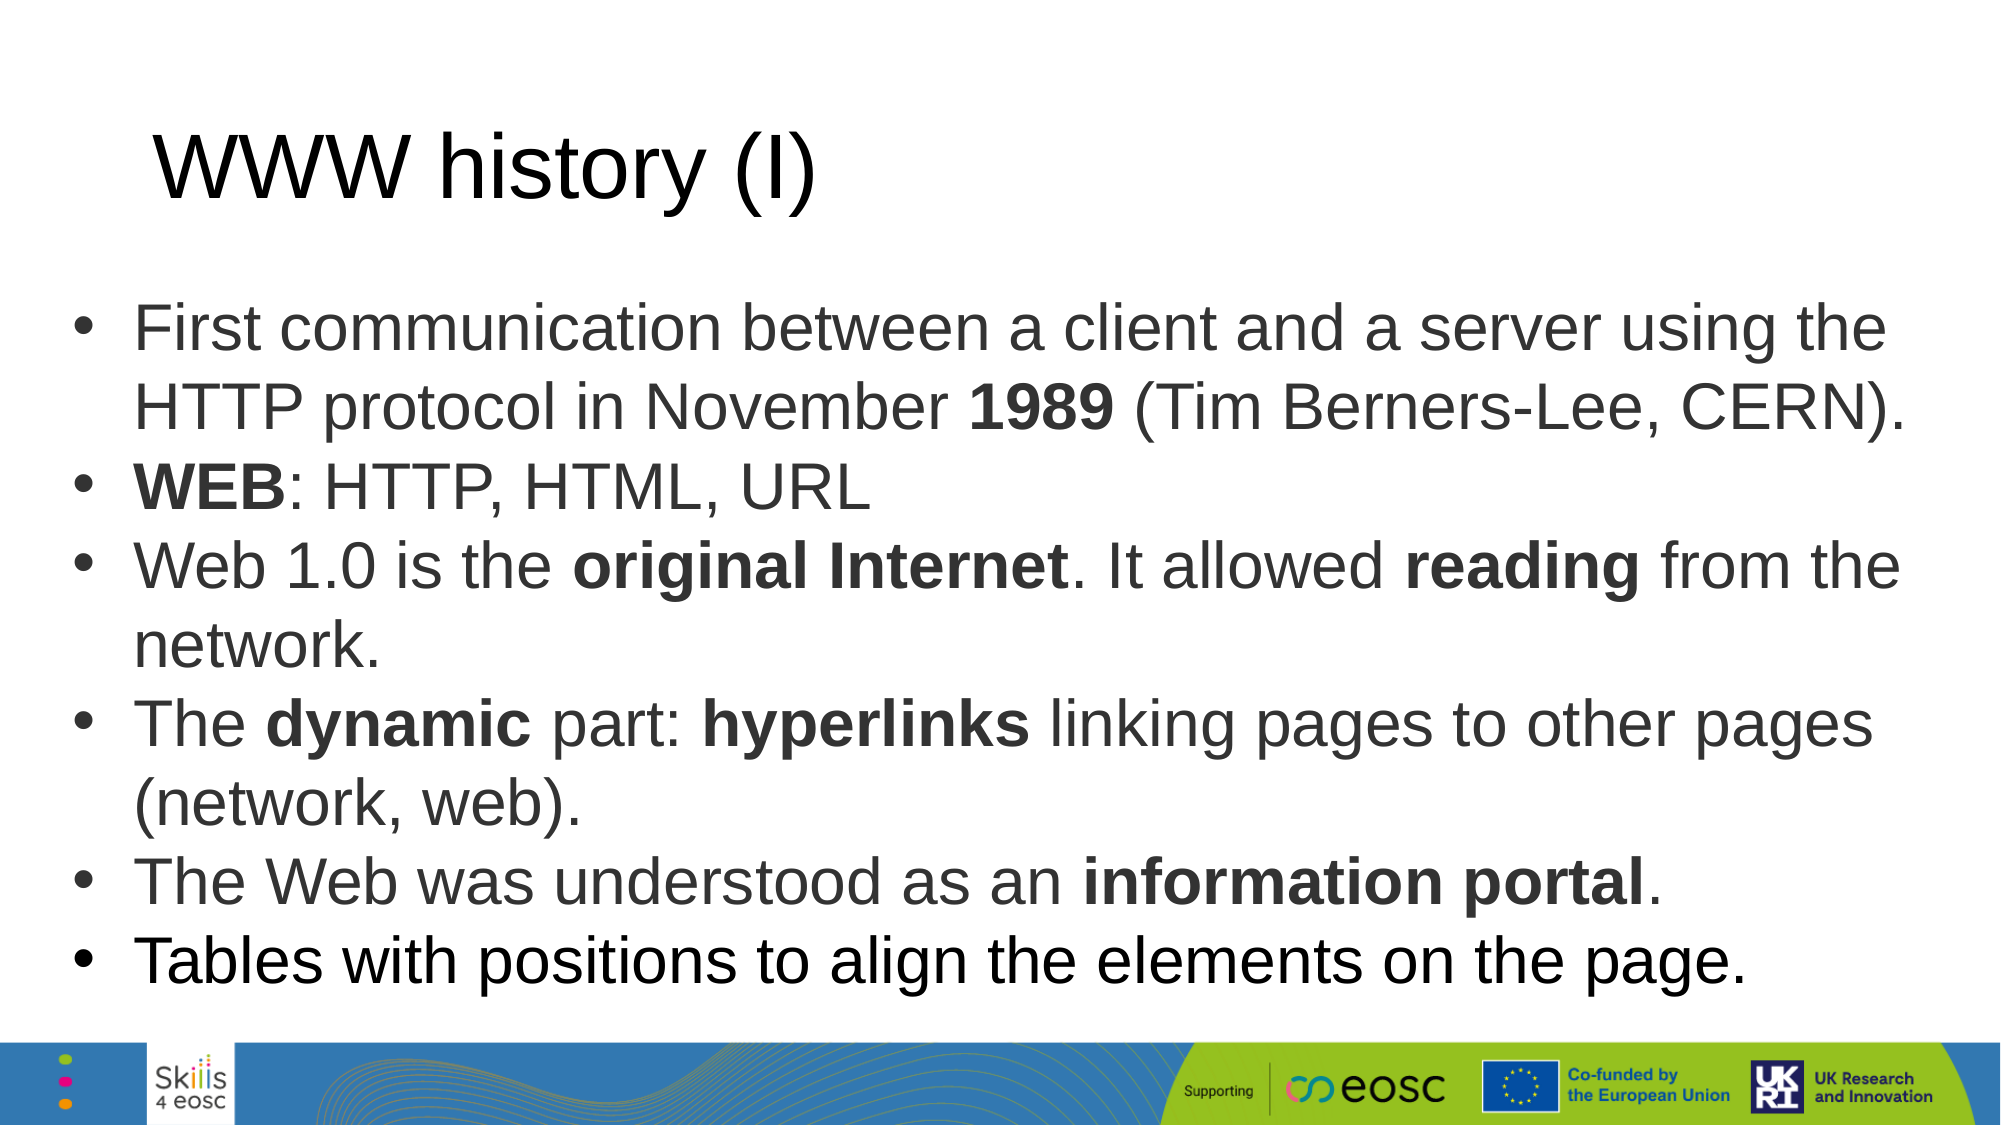

# WWW history (I)
First communication between a client and a server using the HTTP protocol in November 1989 (Tim Berners-Lee, CERN).
WEB: HTTP, HTML, URL
Web 1.0 is the original Internet. It allowed reading from the network.
The dynamic part: hyperlinks linking pages to other pages (network, web).
The Web was understood as an information portal.
Tables with positions to align the elements on the page.